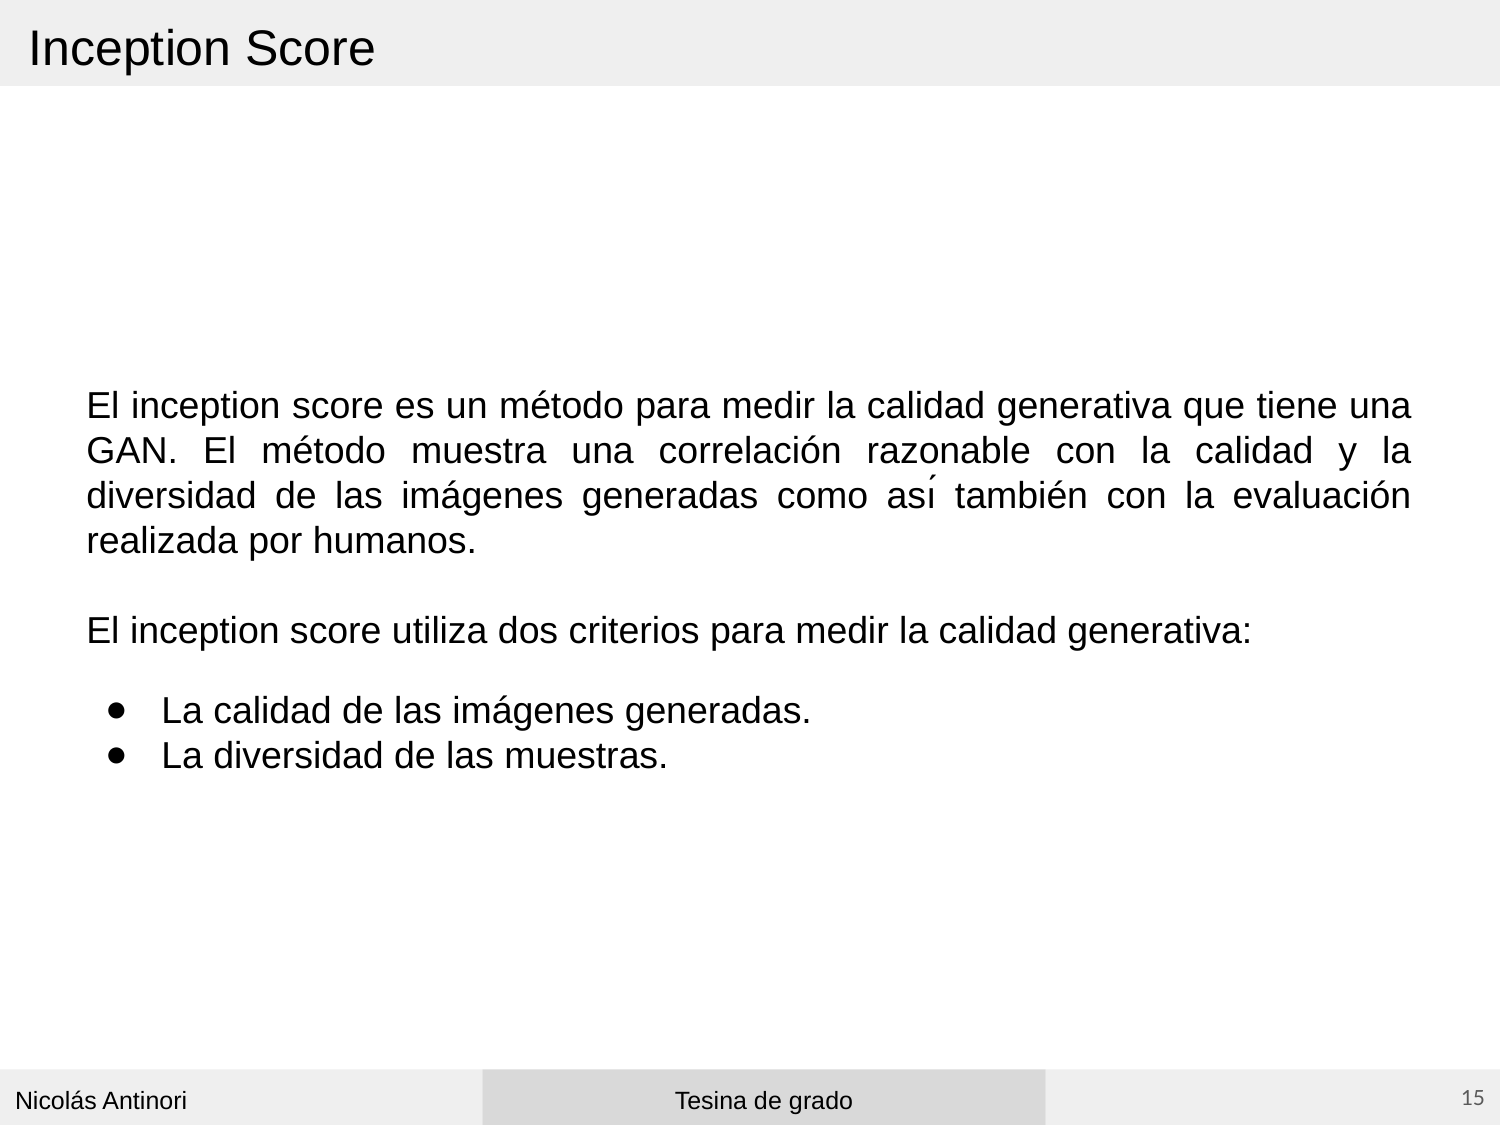

Inception Score
El inception score es un método para medir la calidad generativa que tiene una GAN. El método muestra una correlación razonable con la calidad y la diversidad de las imágenes generadas como ası́ también con la evaluación realizada por humanos.

El inception score utiliza dos criterios para medir la calidad generativa:

La calidad de las imágenes generadas.
La diversidad de las muestras.
15
Nicolás Antinori
Tesina de grado
15